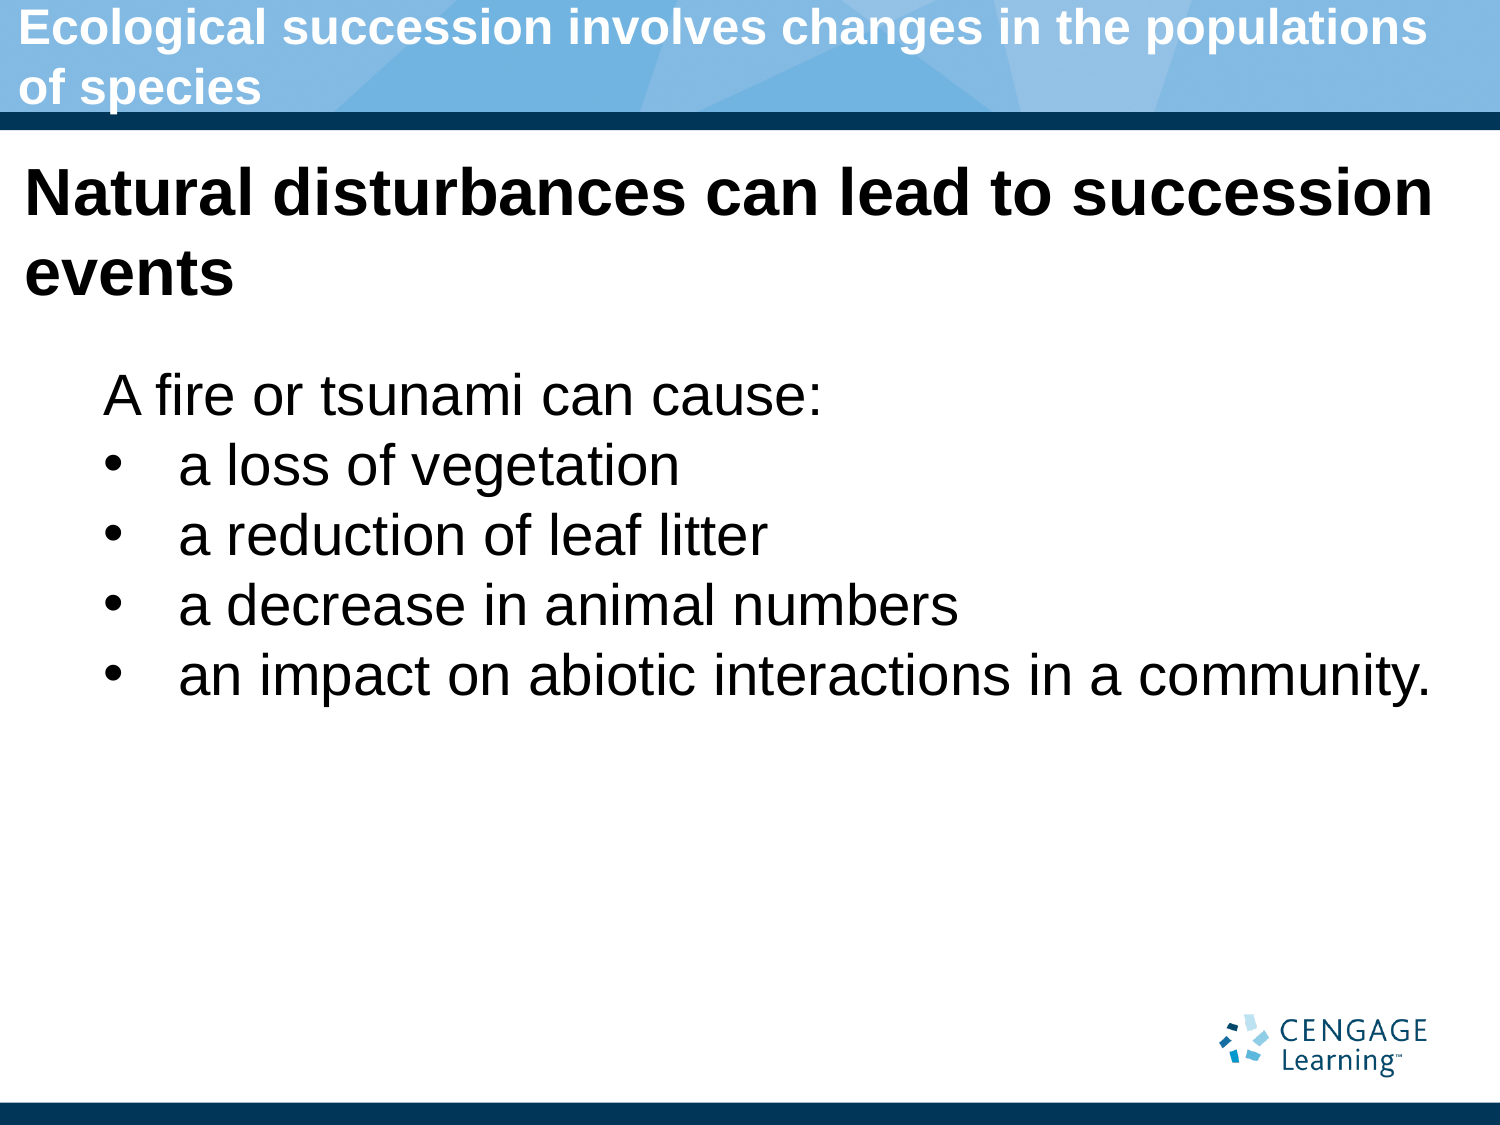

Ecological succession involves changes in the populations of species
Natural disturbances can lead to succession
events
A fire or tsunami can cause:
a loss of vegetation
a reduction of leaf litter
a decrease in animal numbers
an impact on abiotic interactions in a community.